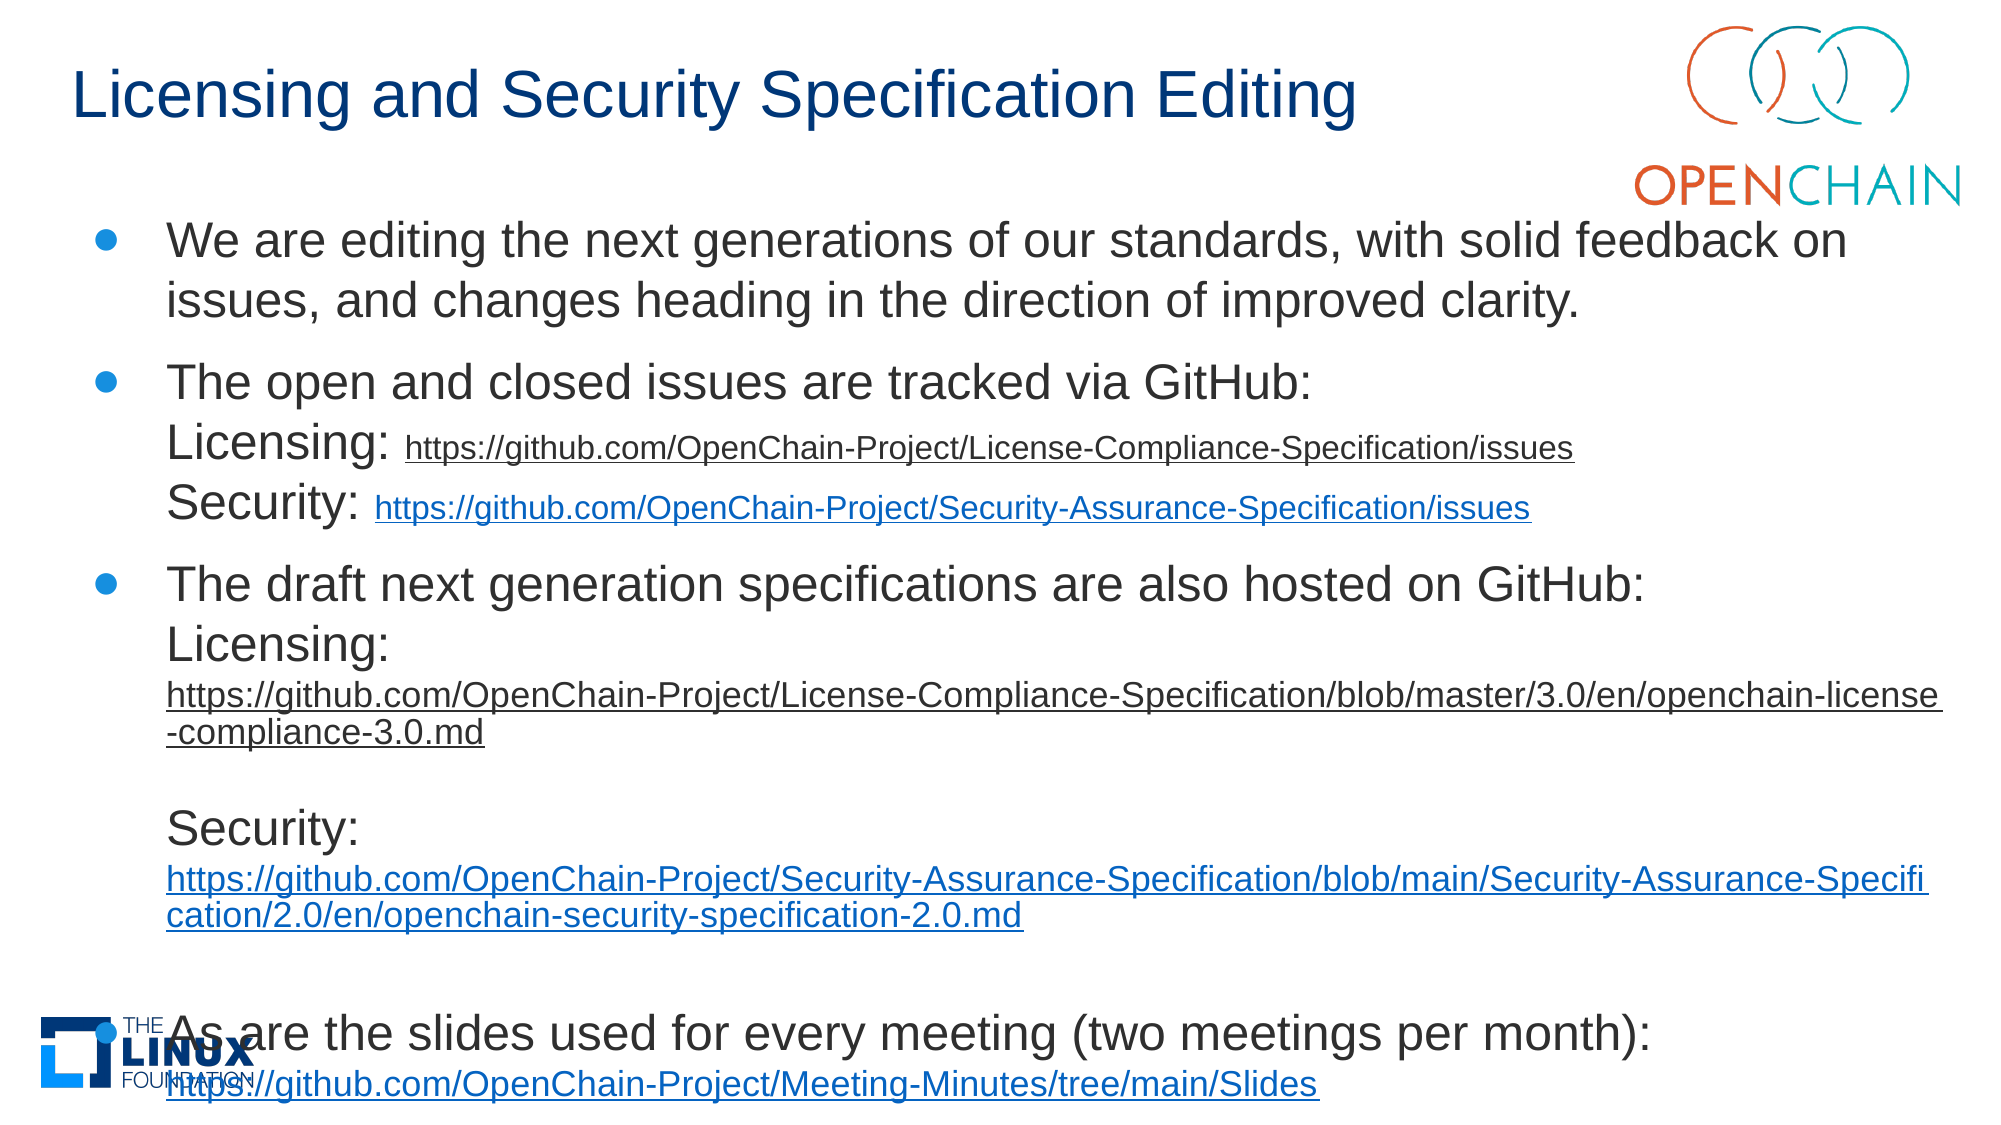

# Licensing and Security Specification Editing
We are editing the next generations of our standards, with solid feedback on issues, and changes heading in the direction of improved clarity.
The open and closed issues are tracked via GitHub:
Licensing: https://github.com/OpenChain-Project/License-Compliance-Specification/issues
Security: https://github.com/OpenChain-Project/Security-Assurance-Specification/issues
The draft next generation specifications are also hosted on GitHub:
Licensing: https://github.com/OpenChain-Project/License-Compliance-Specification/blob/master/3.0/en/openchain-license-compliance-3.0.md
Security: https://github.com/OpenChain-Project/Security-Assurance-Specification/blob/main/Security-Assurance-Specification/2.0/en/openchain-security-specification-2.0.md
As are the slides used for every meeting (two meetings per month):
https://github.com/OpenChain-Project/Meeting-Minutes/tree/main/Slides